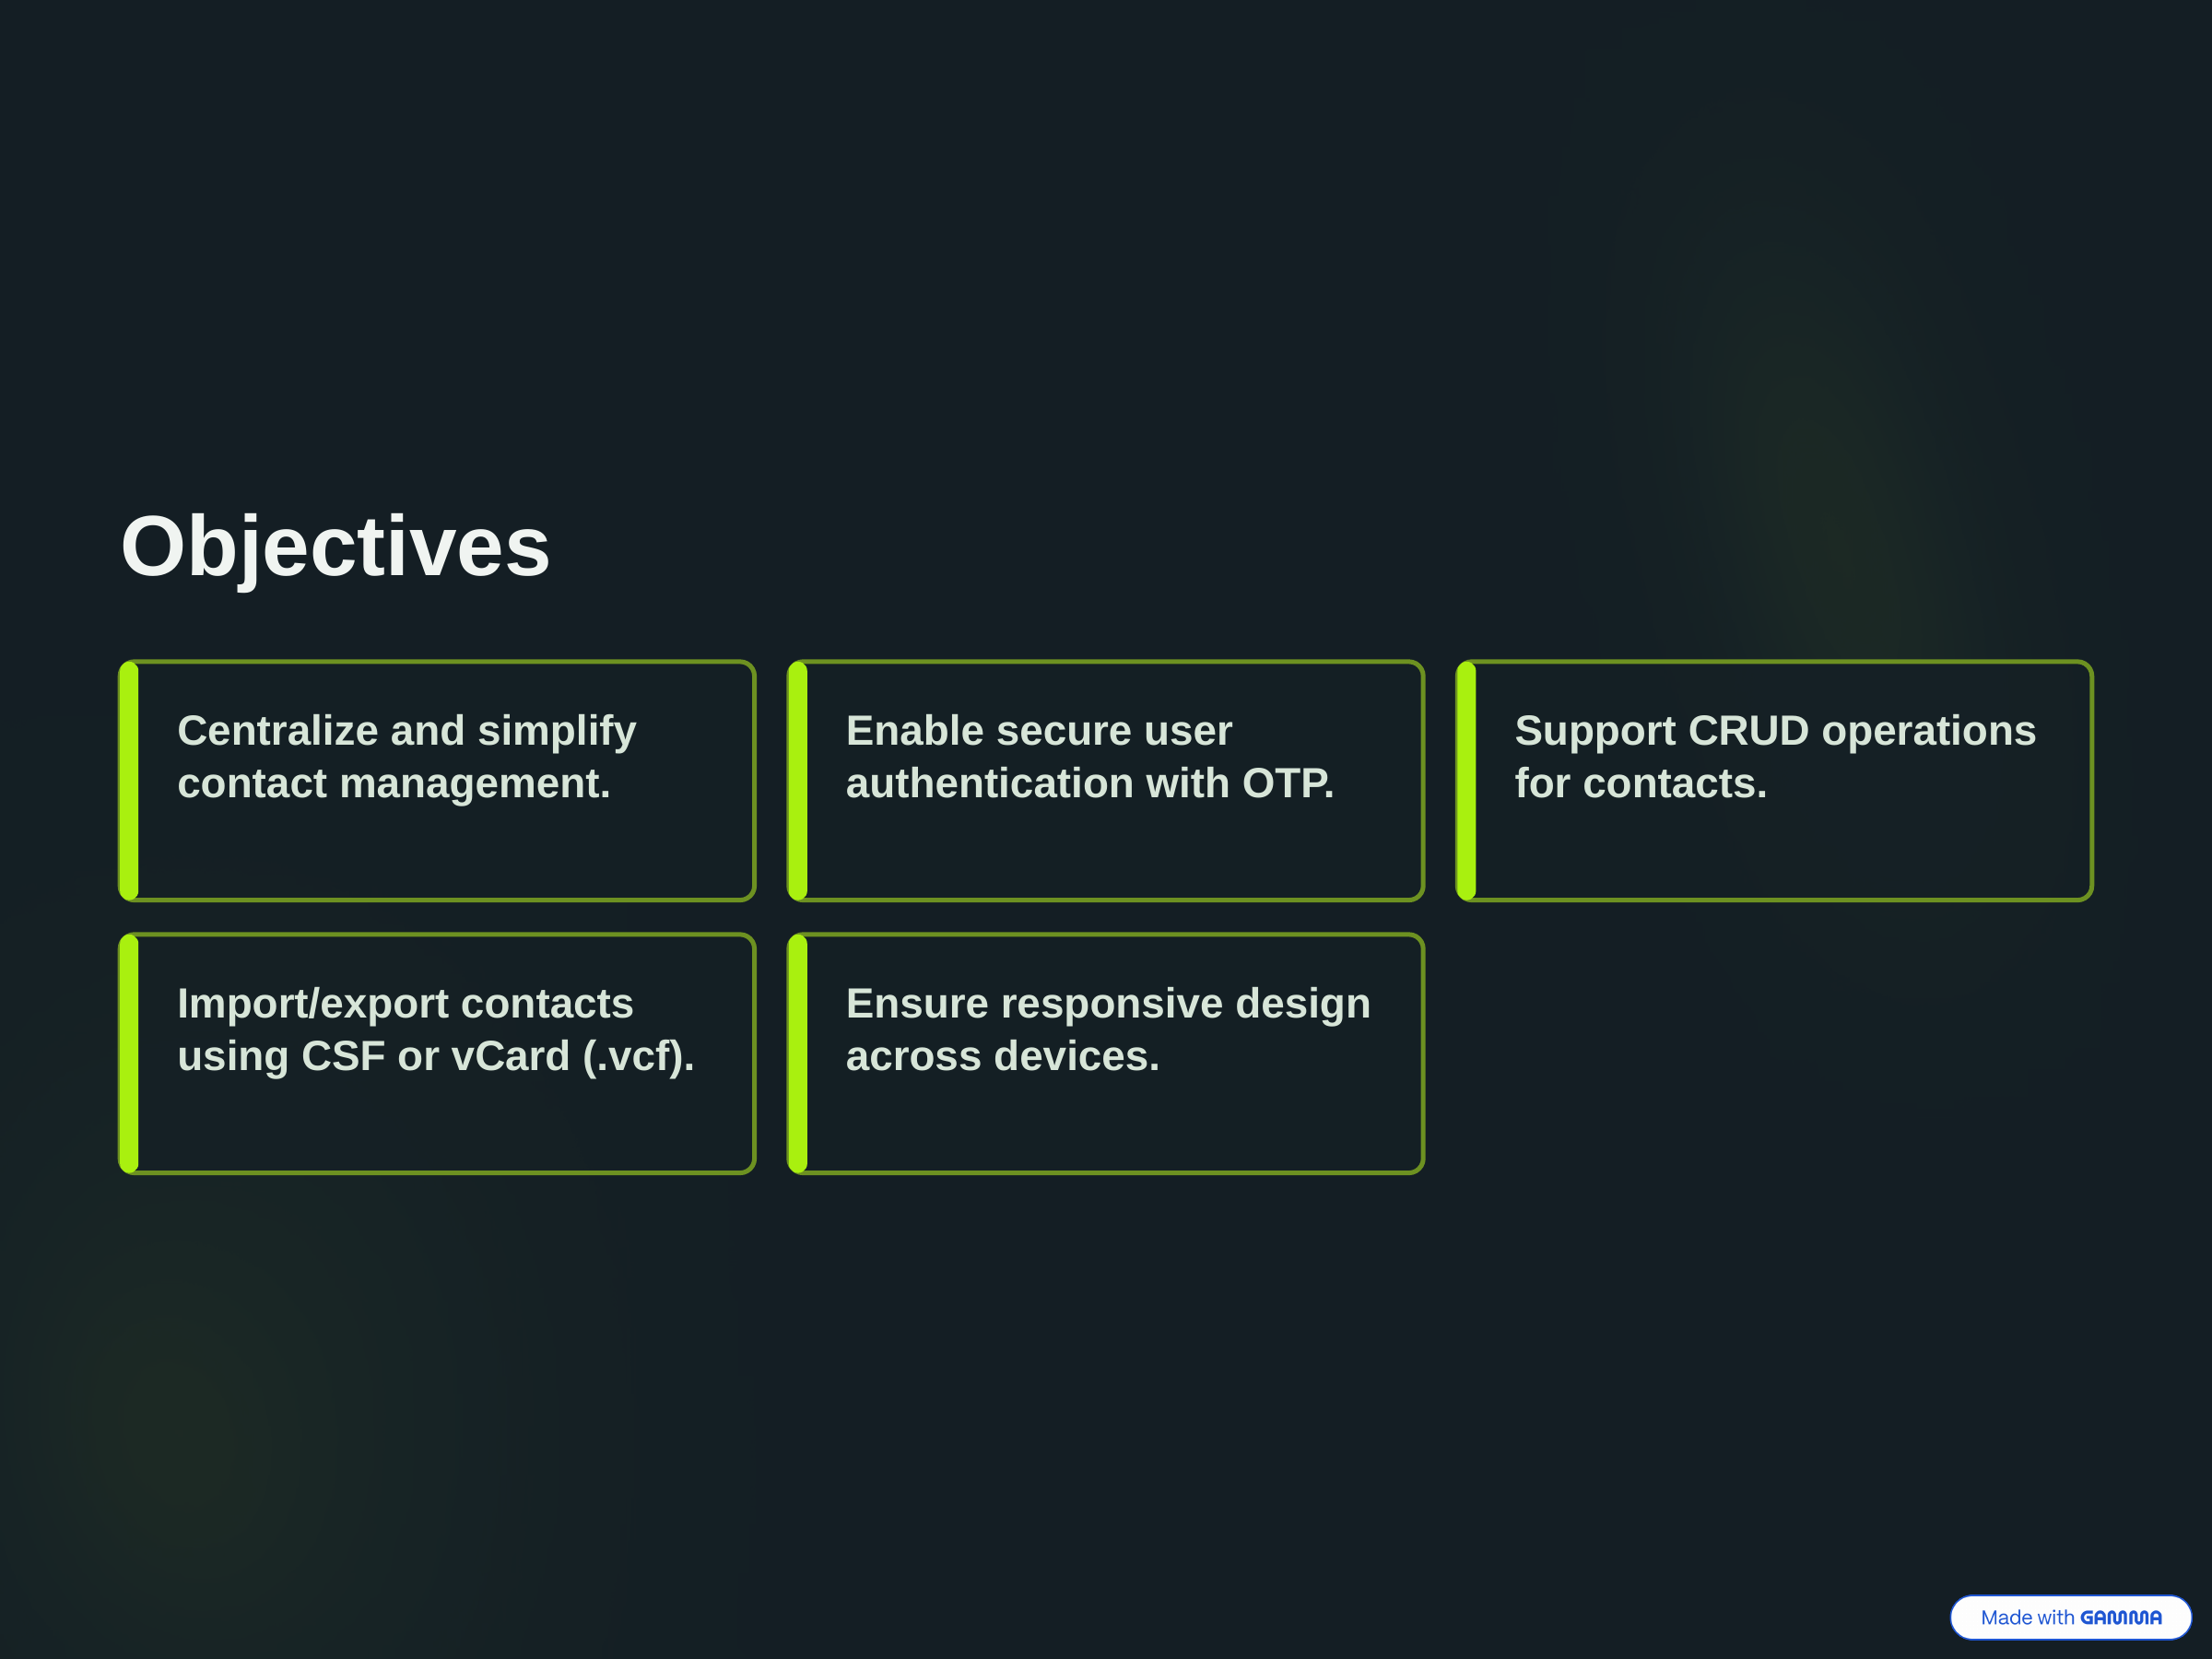

Objectives

Centralize and simplify contact management.
Enable secure user authentication with OTP.
Support CRUD operations for contacts.

Import/export contacts using CSF or vCard (.vcf).
Ensure responsive design across devices.